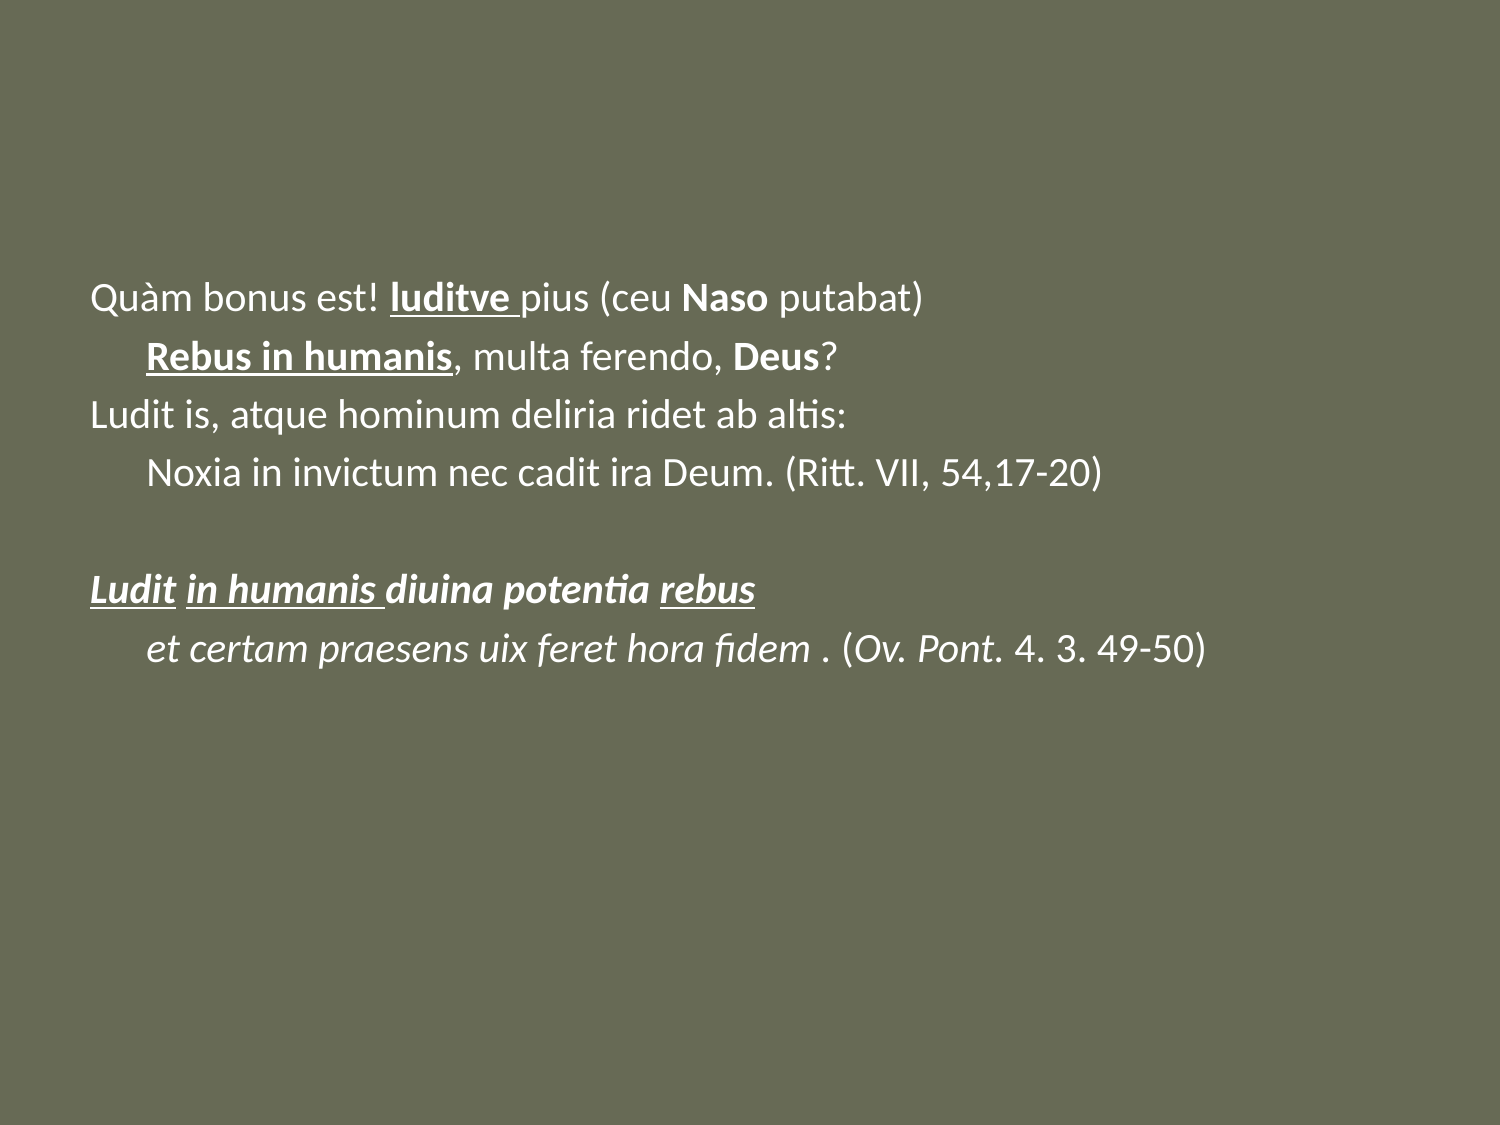

#
Quàm bonus est! luditve pius (ceu Naso putabat)
	Rebus in humanis, multa ferendo, Deus?
Ludit is, atque hominum deliria ridet ab altis:
	Noxia in invictum nec cadit ira Deum. (Ritt. VII, 54,17-20)

Ludit in humanis diuina potentia rebus
	et certam praesens uix feret hora fidem . (Ov. Pont. 4. 3. 49-50)